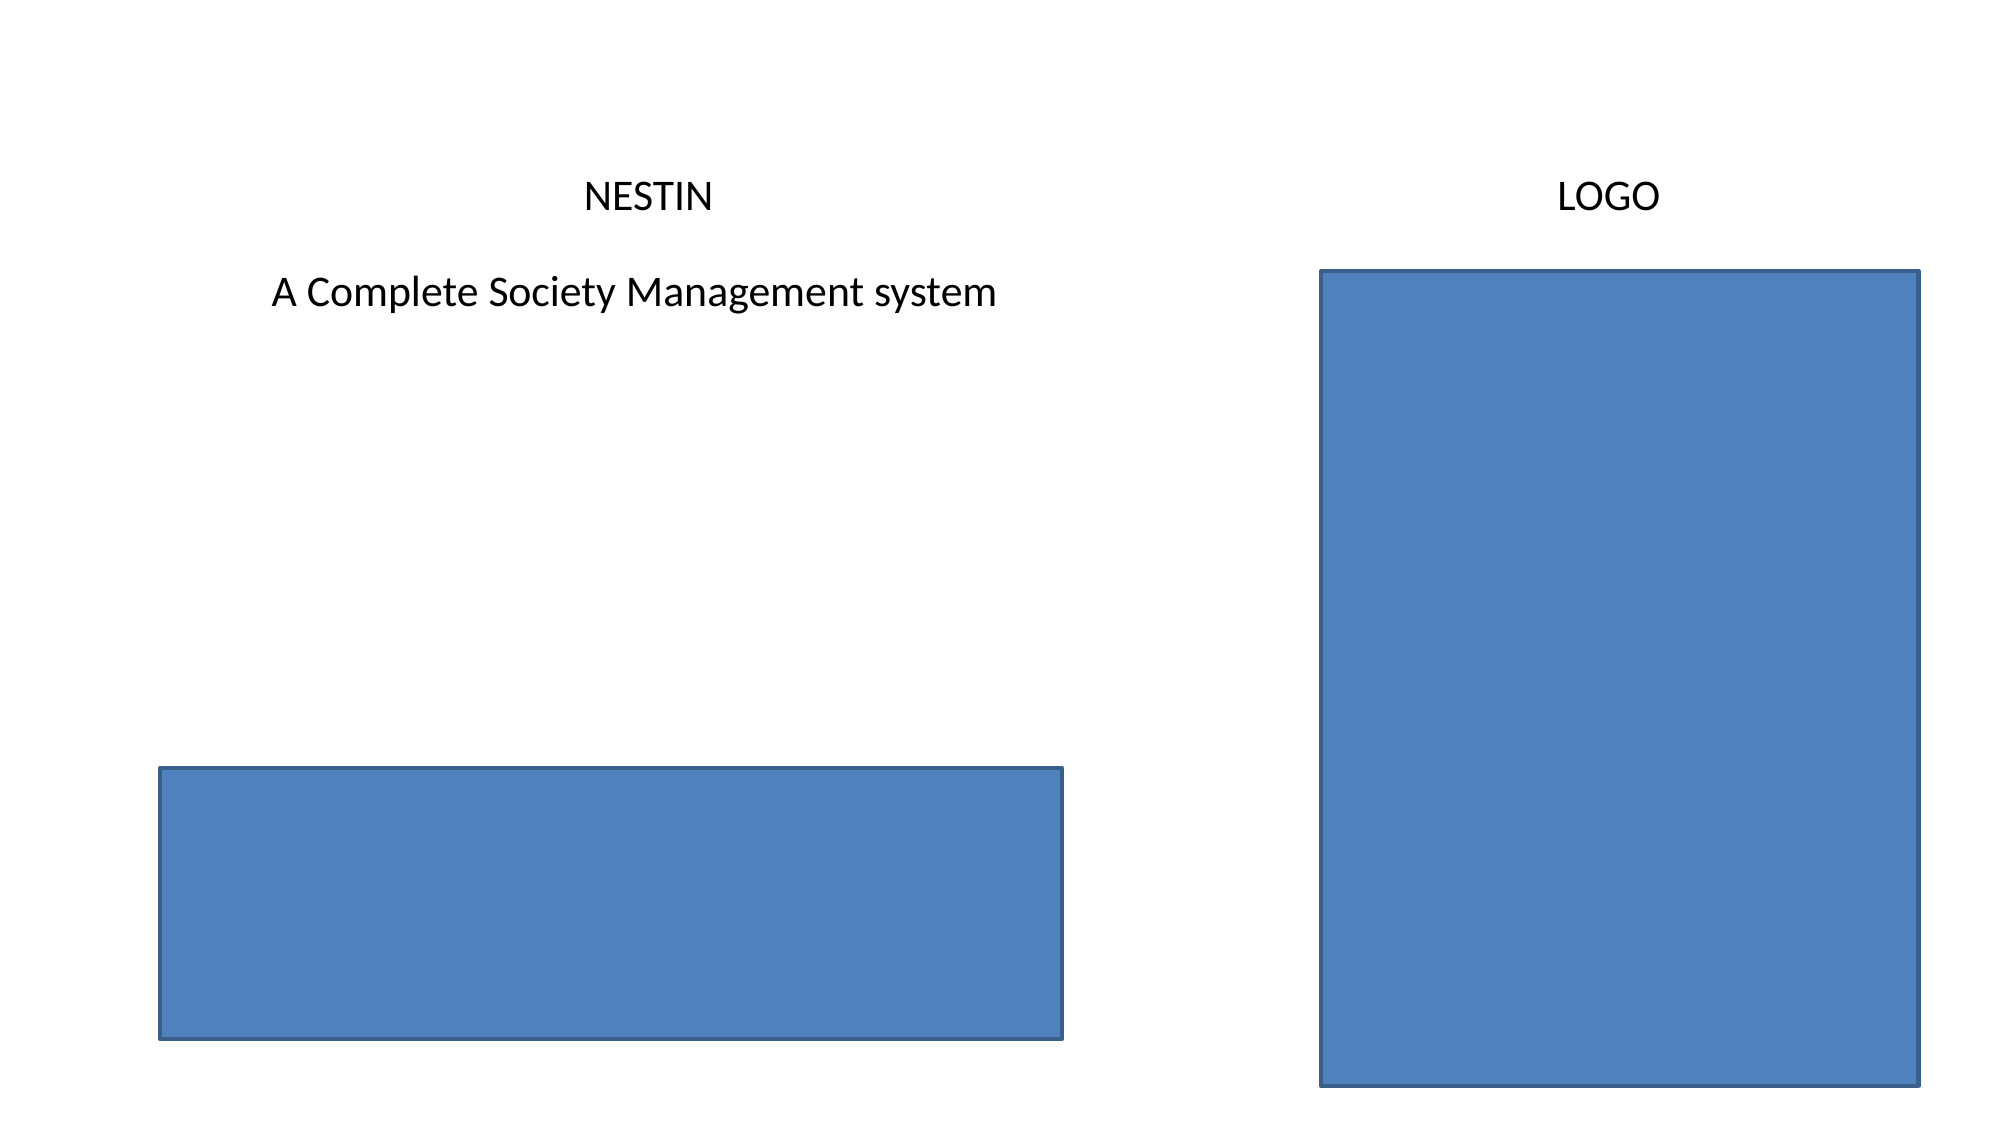

NESTIN
LOGO
A Complete Society Management system